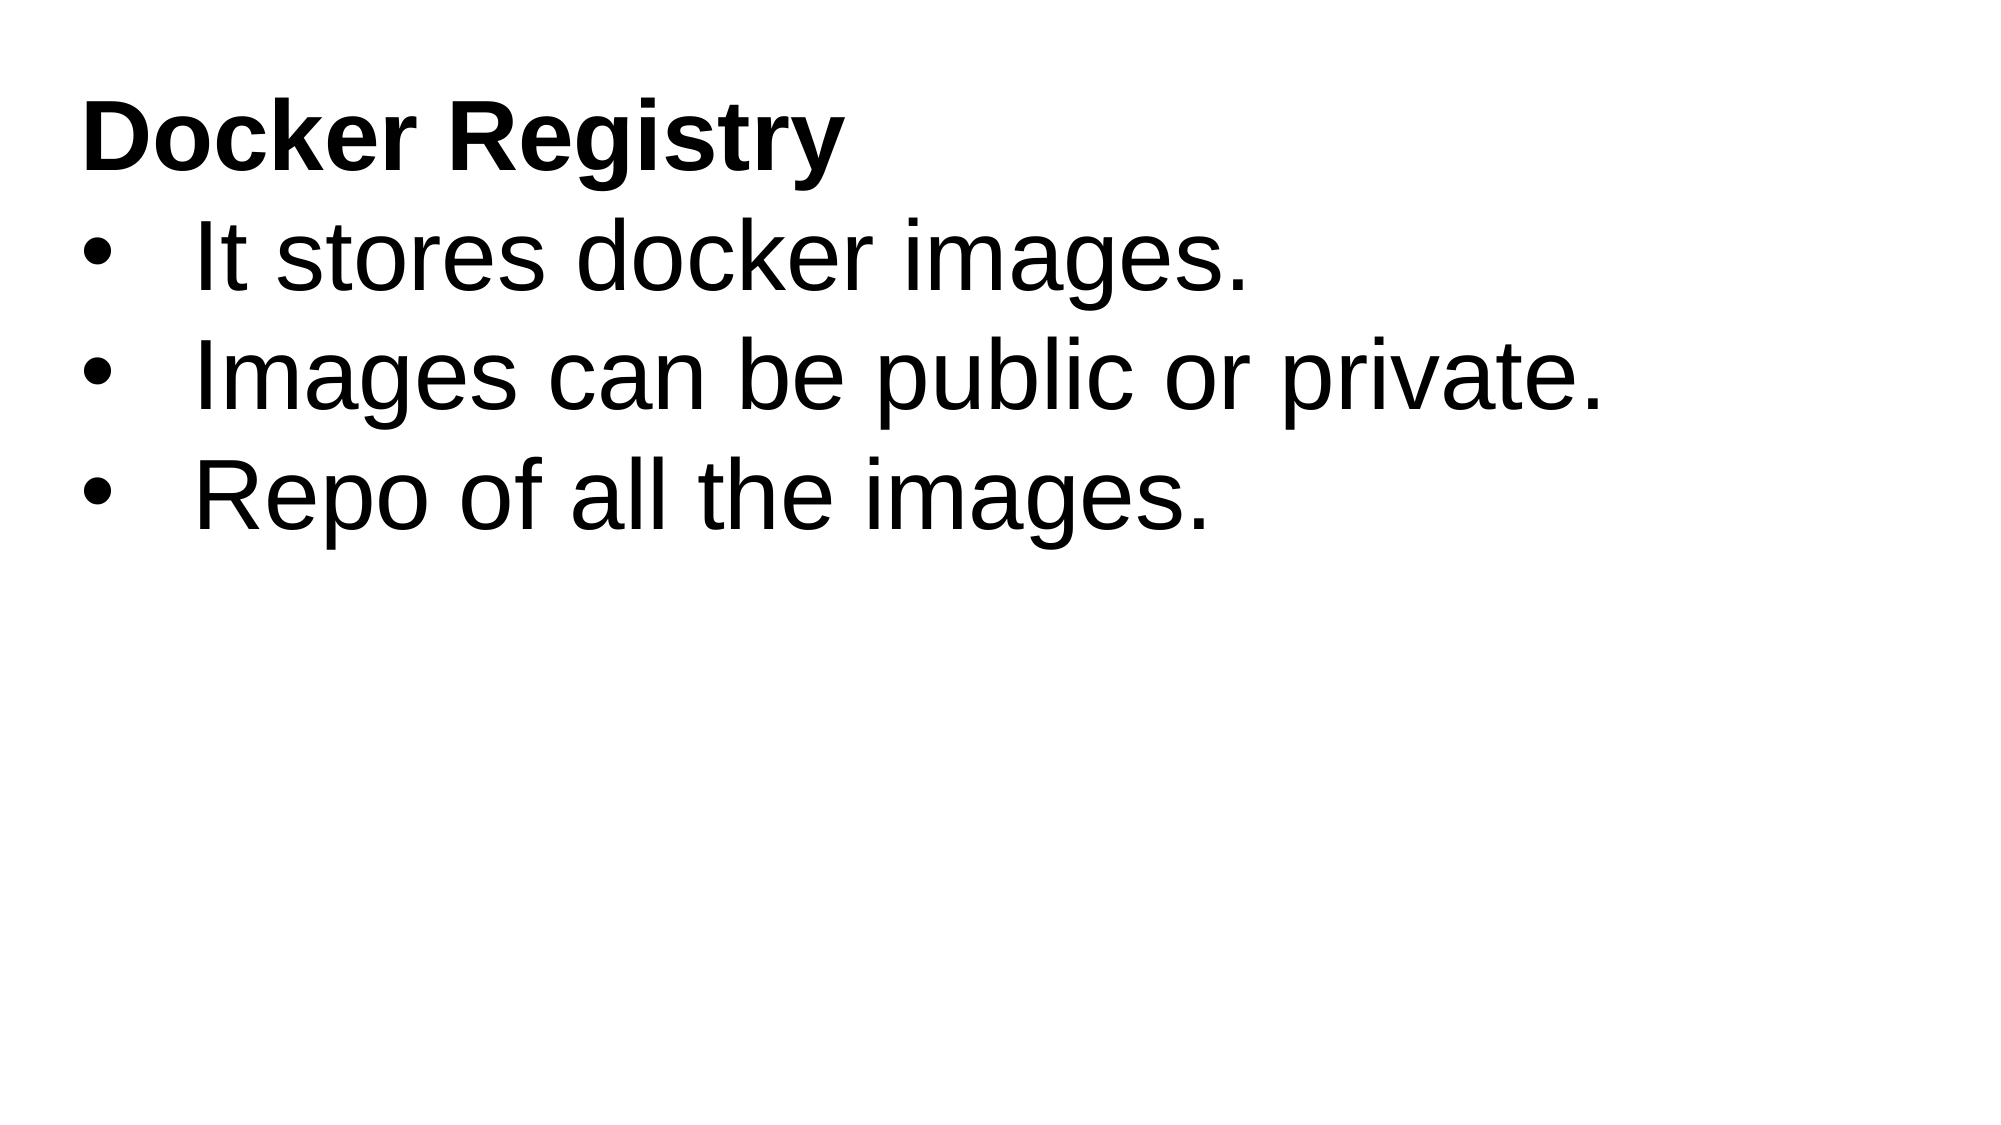

Docker Registry
It stores docker images.
Images can be public or private.
Repo of all the images.